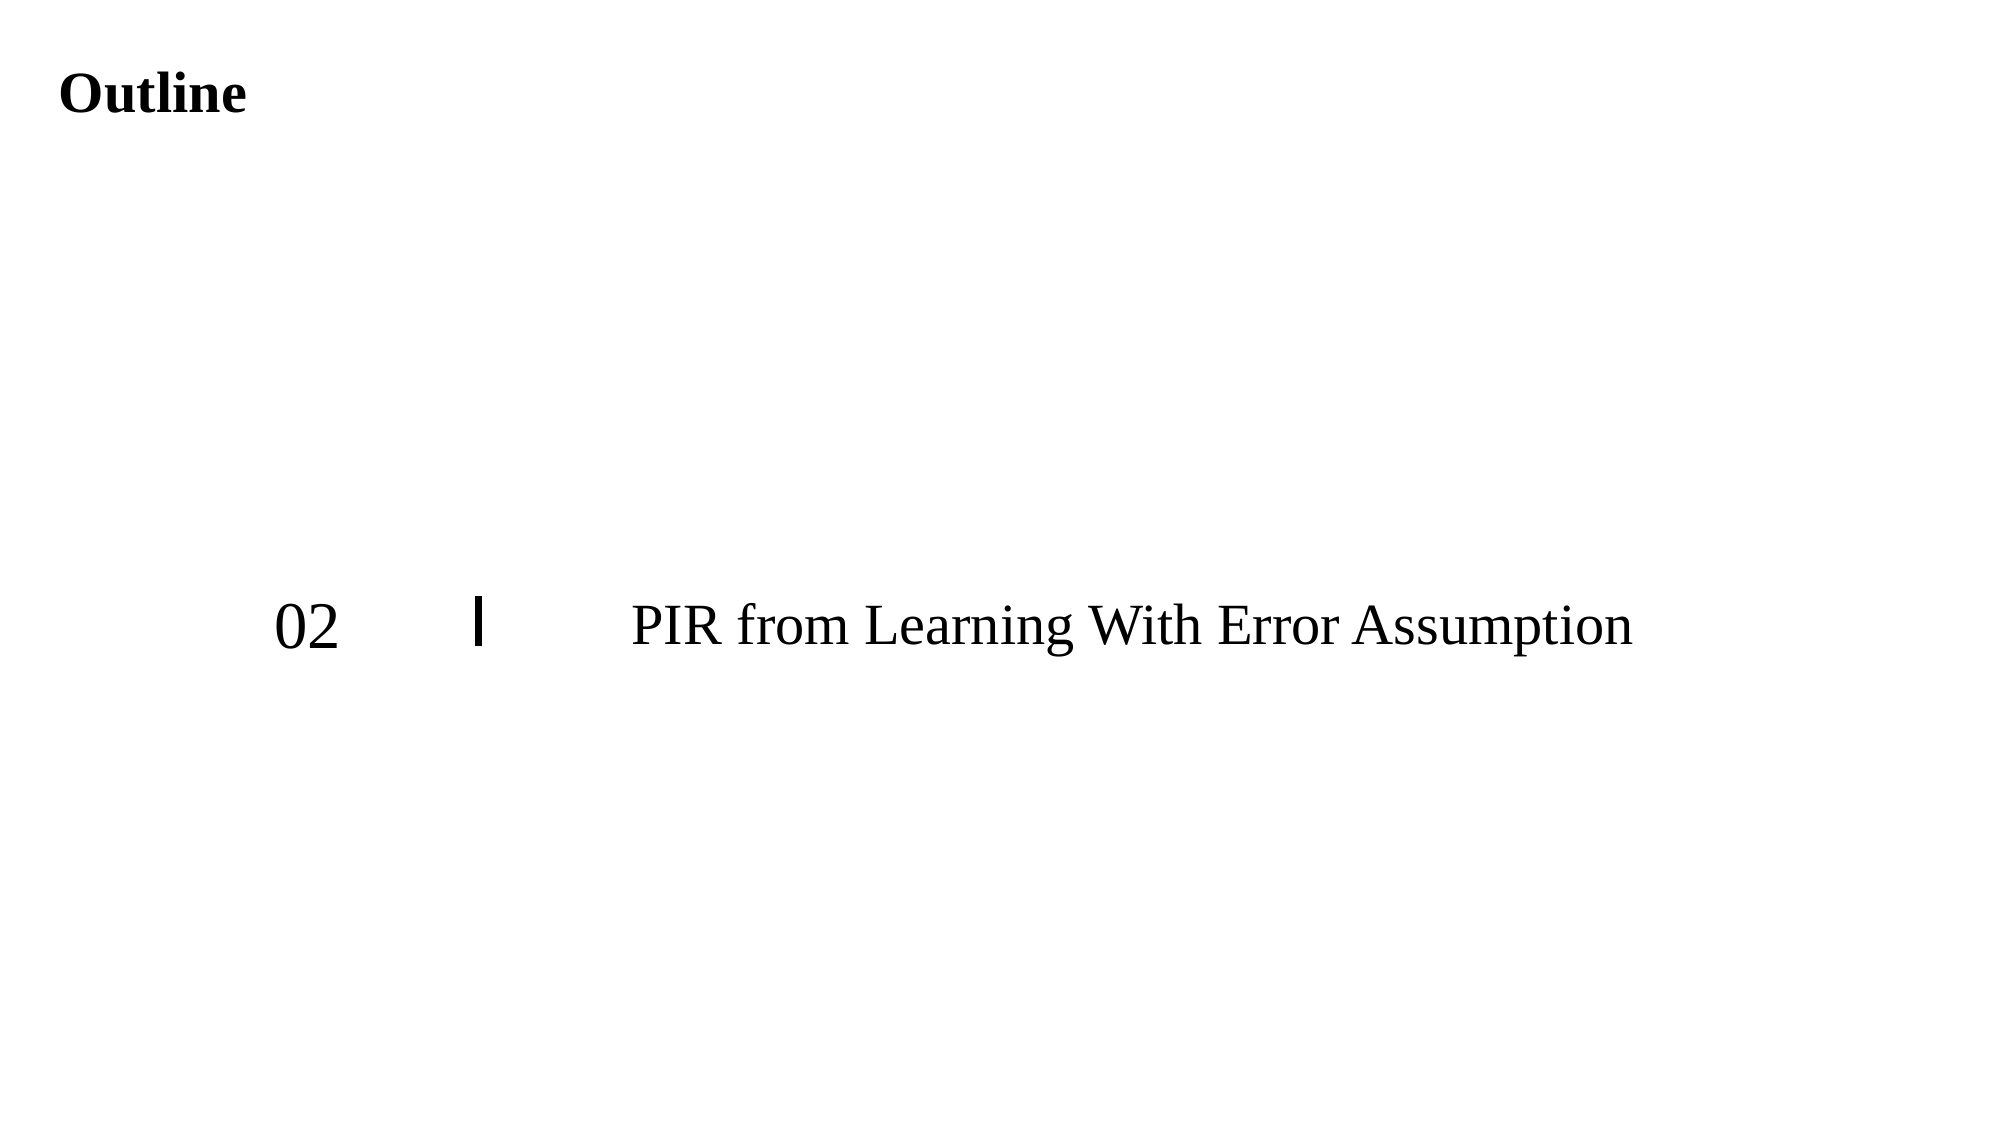

Outline
PIR from Learning With Error Assumption
02